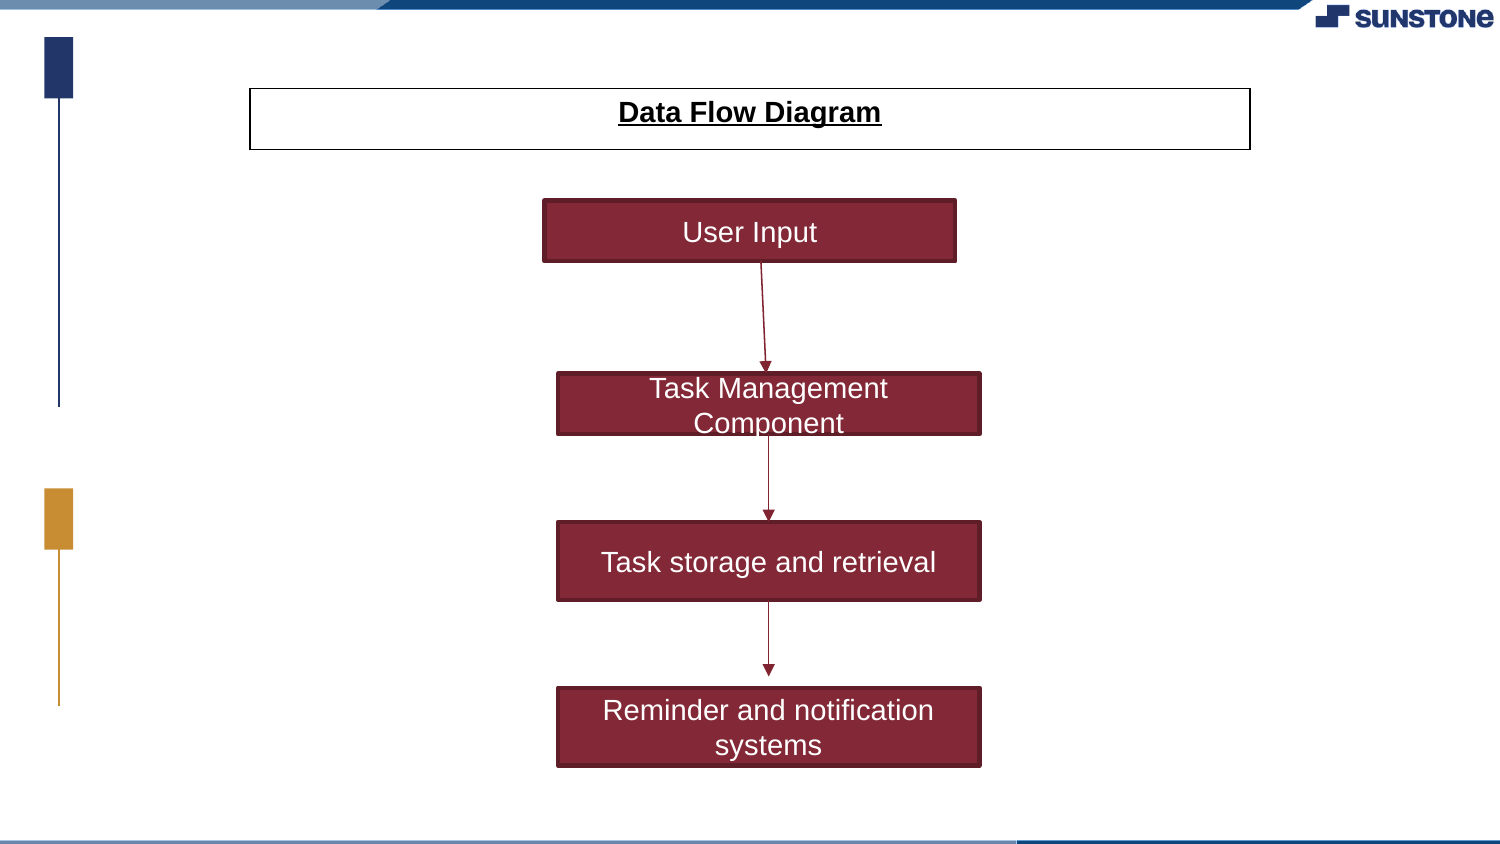

| Data Flow Diagram |
| --- |
User Input
Task Management Component
Task storage and retrieval
Reminder and notification systems